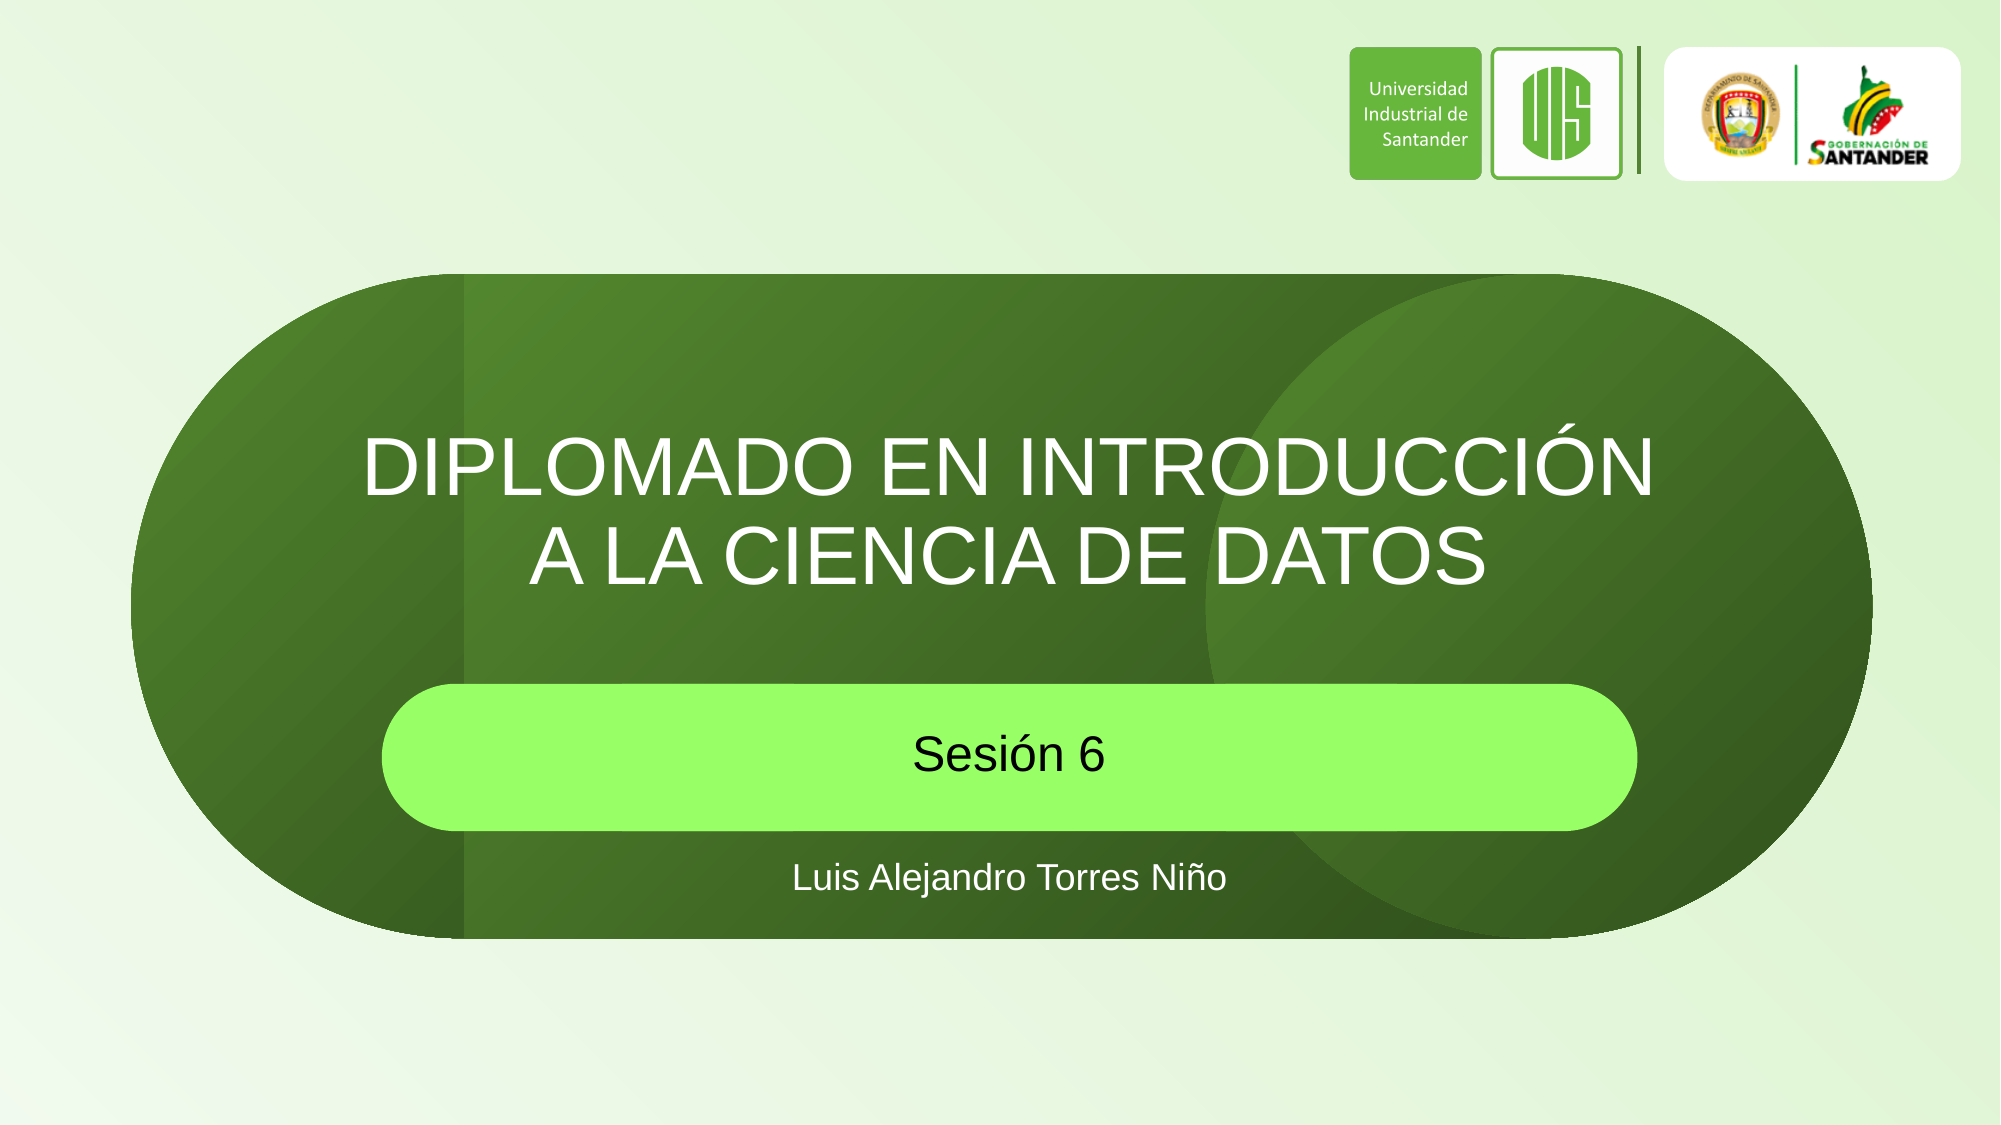

# DIPLOMADO EN INTRODUCCIÓN A LA CIENCIA DE DATOS
Sesión 6
Luis Alejandro Torres Niño